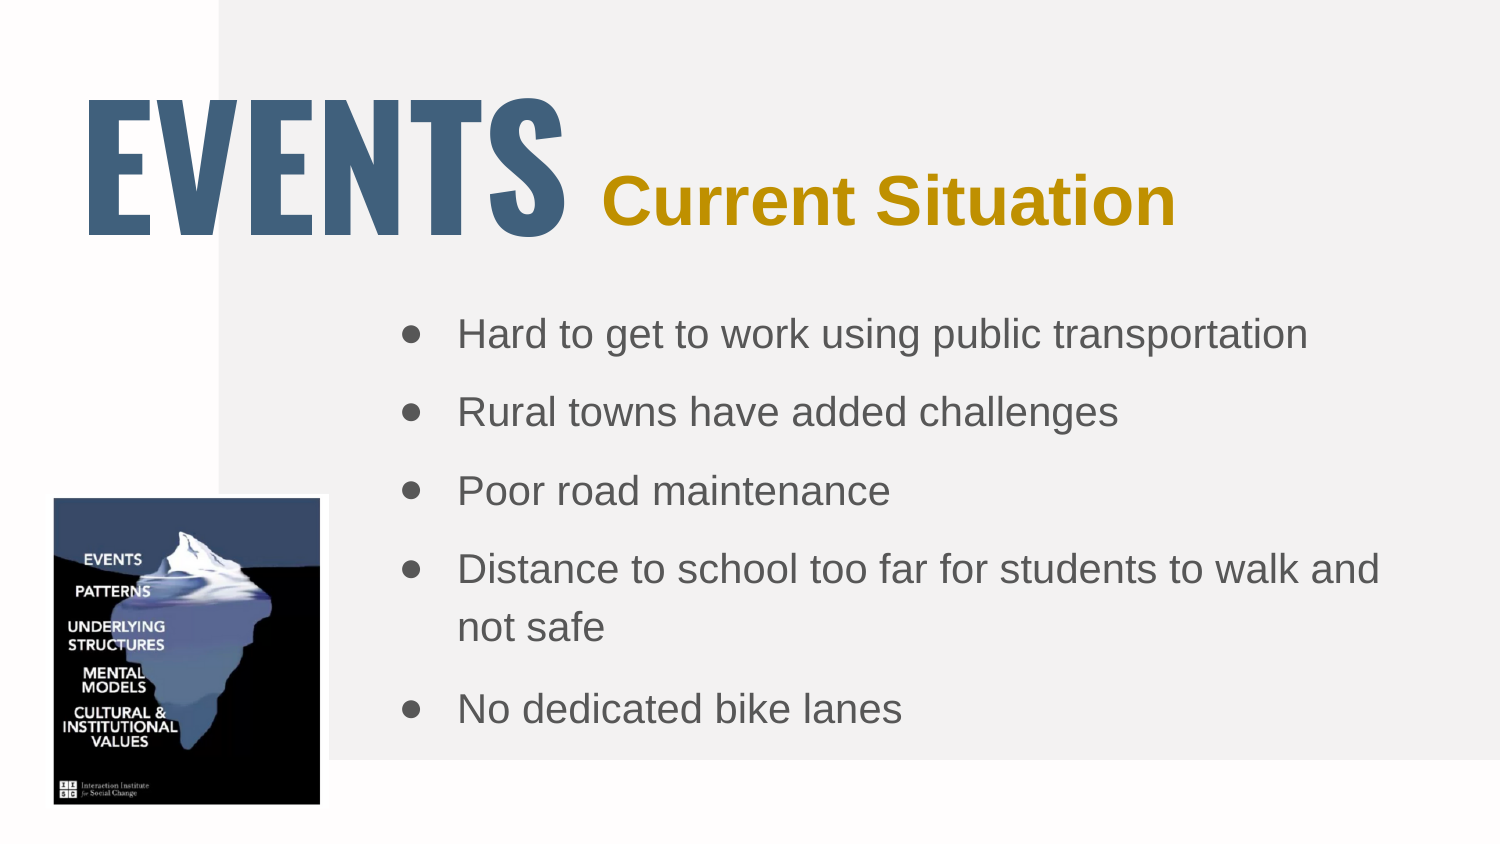

# EVENTS
Current Situation
Hard to get to work using public transportation
Rural towns have added challenges
Poor road maintenance
Distance to school too far for students to walk and not safe
No dedicated bike lanes